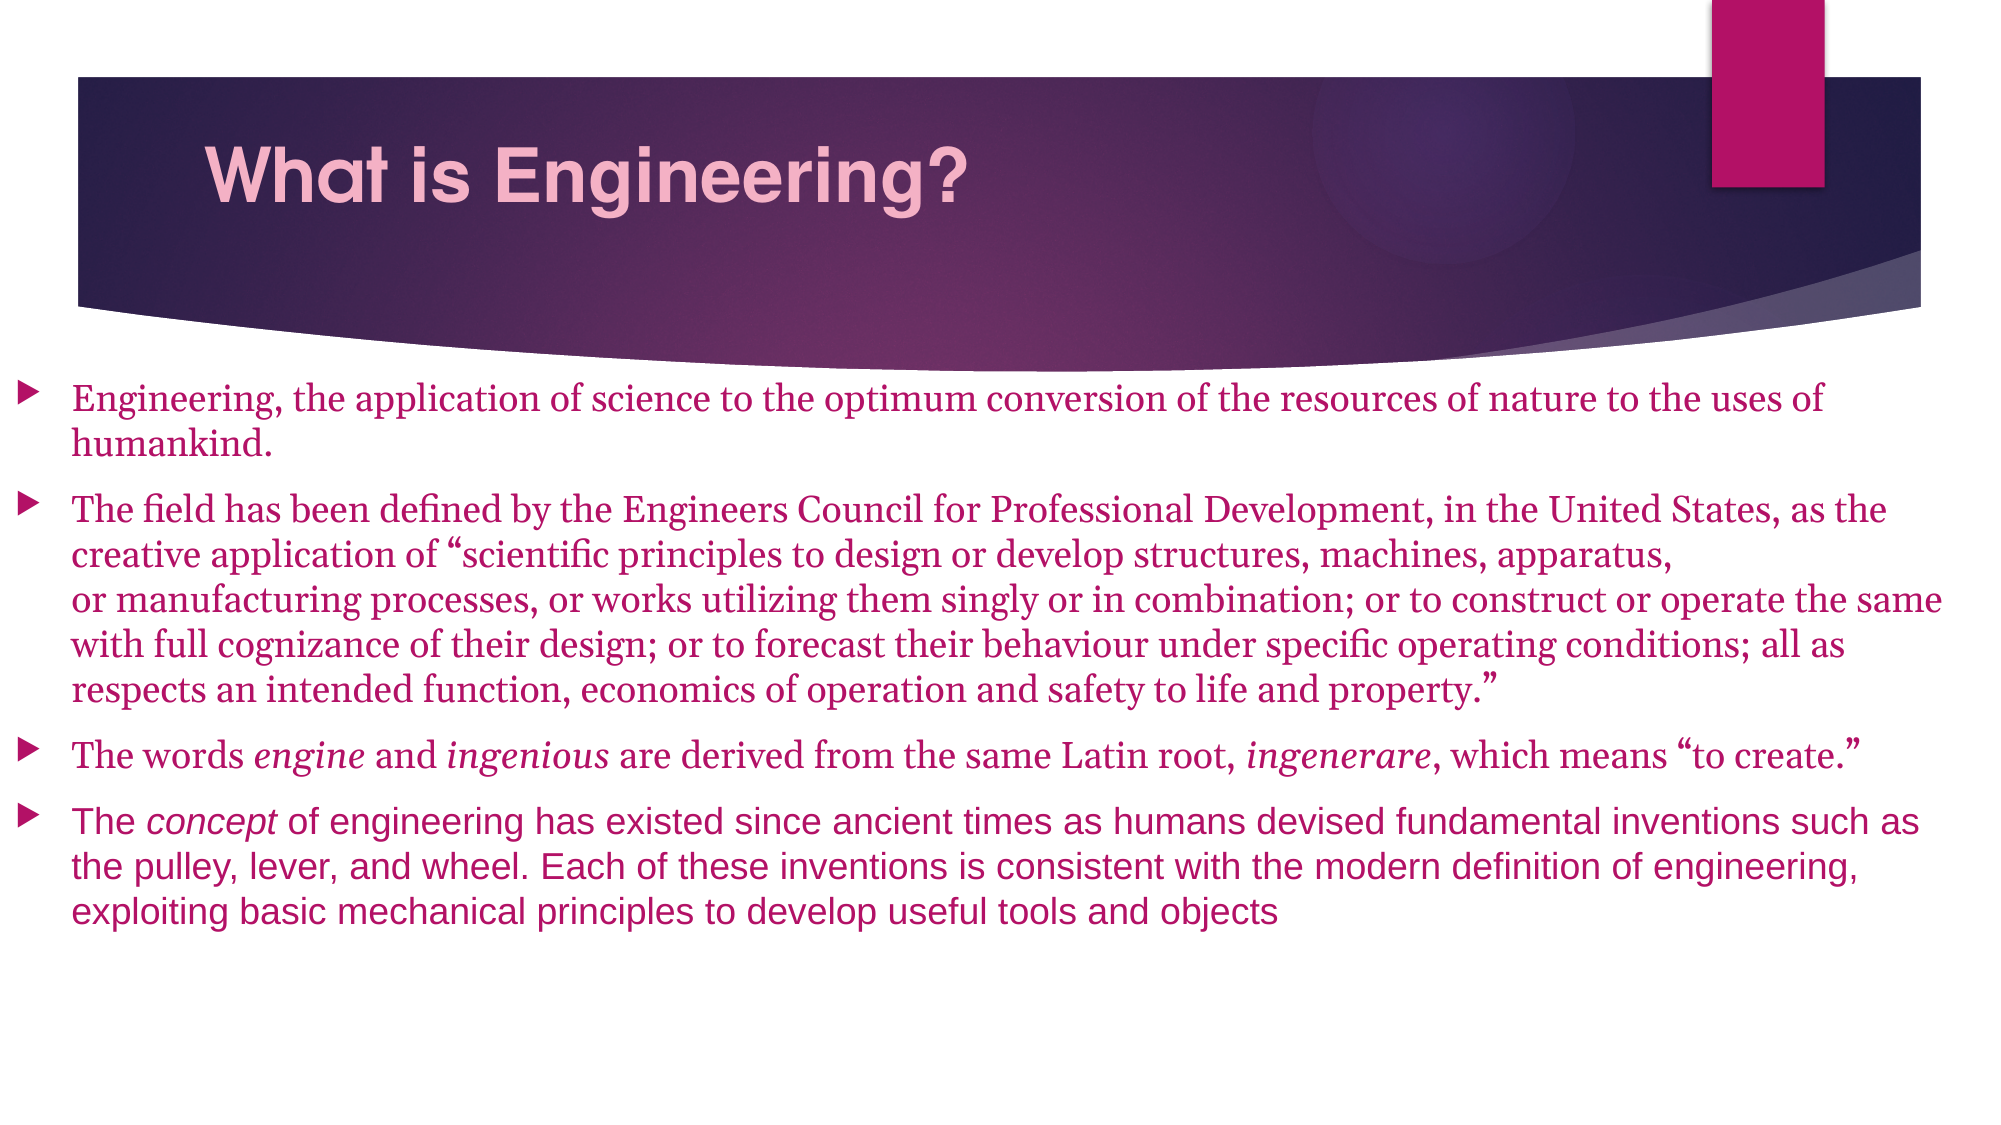

# What is Engineering?
Engineering, the application of science to the optimum conversion of the resources of nature to the uses of humankind.
The field has been defined by the Engineers Council for Professional Development, in the United States, as the creative application of “scientific principles to design or develop structures, machines, apparatus, or manufacturing processes, or works utilizing them singly or in combination; or to construct or operate the same with full cognizance of their design; or to forecast their behaviour under specific operating conditions; all as respects an intended function, economics of operation and safety to life and property.”
The words engine and ingenious are derived from the same Latin root, ingenerare, which means “to create.”
The concept of engineering has existed since ancient times as humans devised fundamental inventions such as the pulley, lever, and wheel. Each of these inventions is consistent with the modern definition of engineering, exploiting basic mechanical principles to develop useful tools and objects